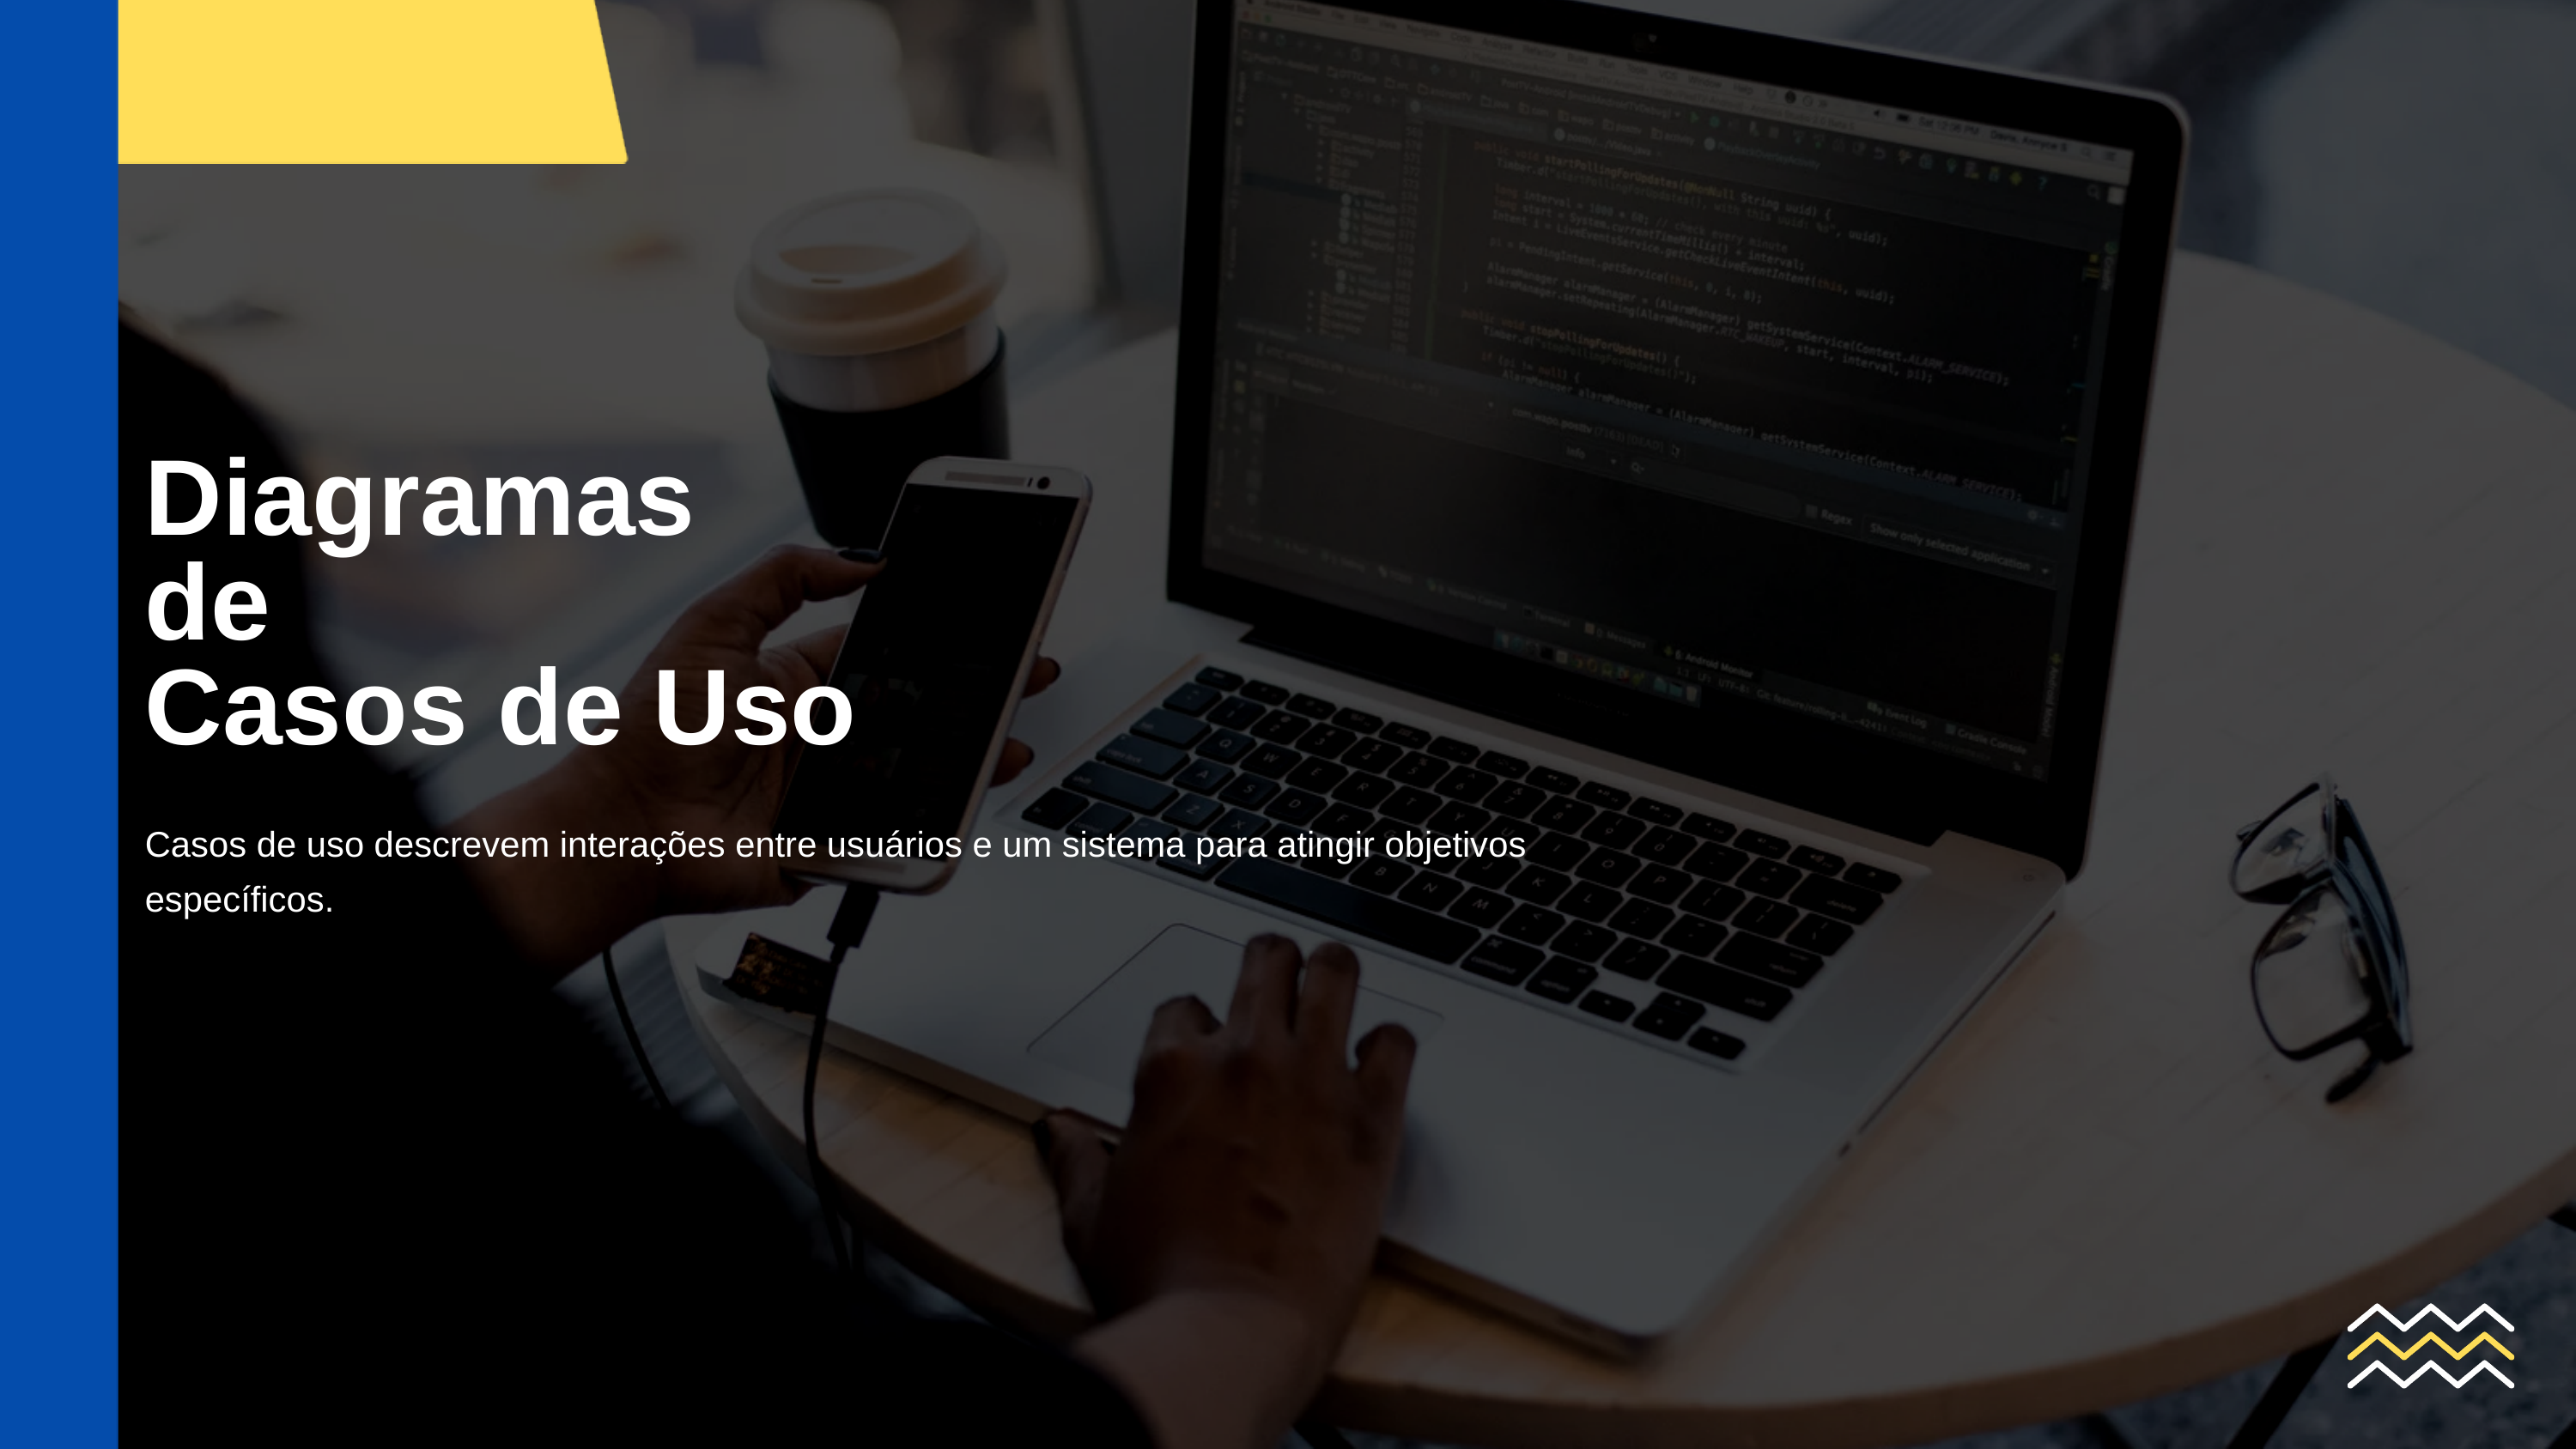

Diagramas
de
Casos de Uso
Casos de uso descrevem interações entre usuários e um sistema para atingir objetivos específicos.

12